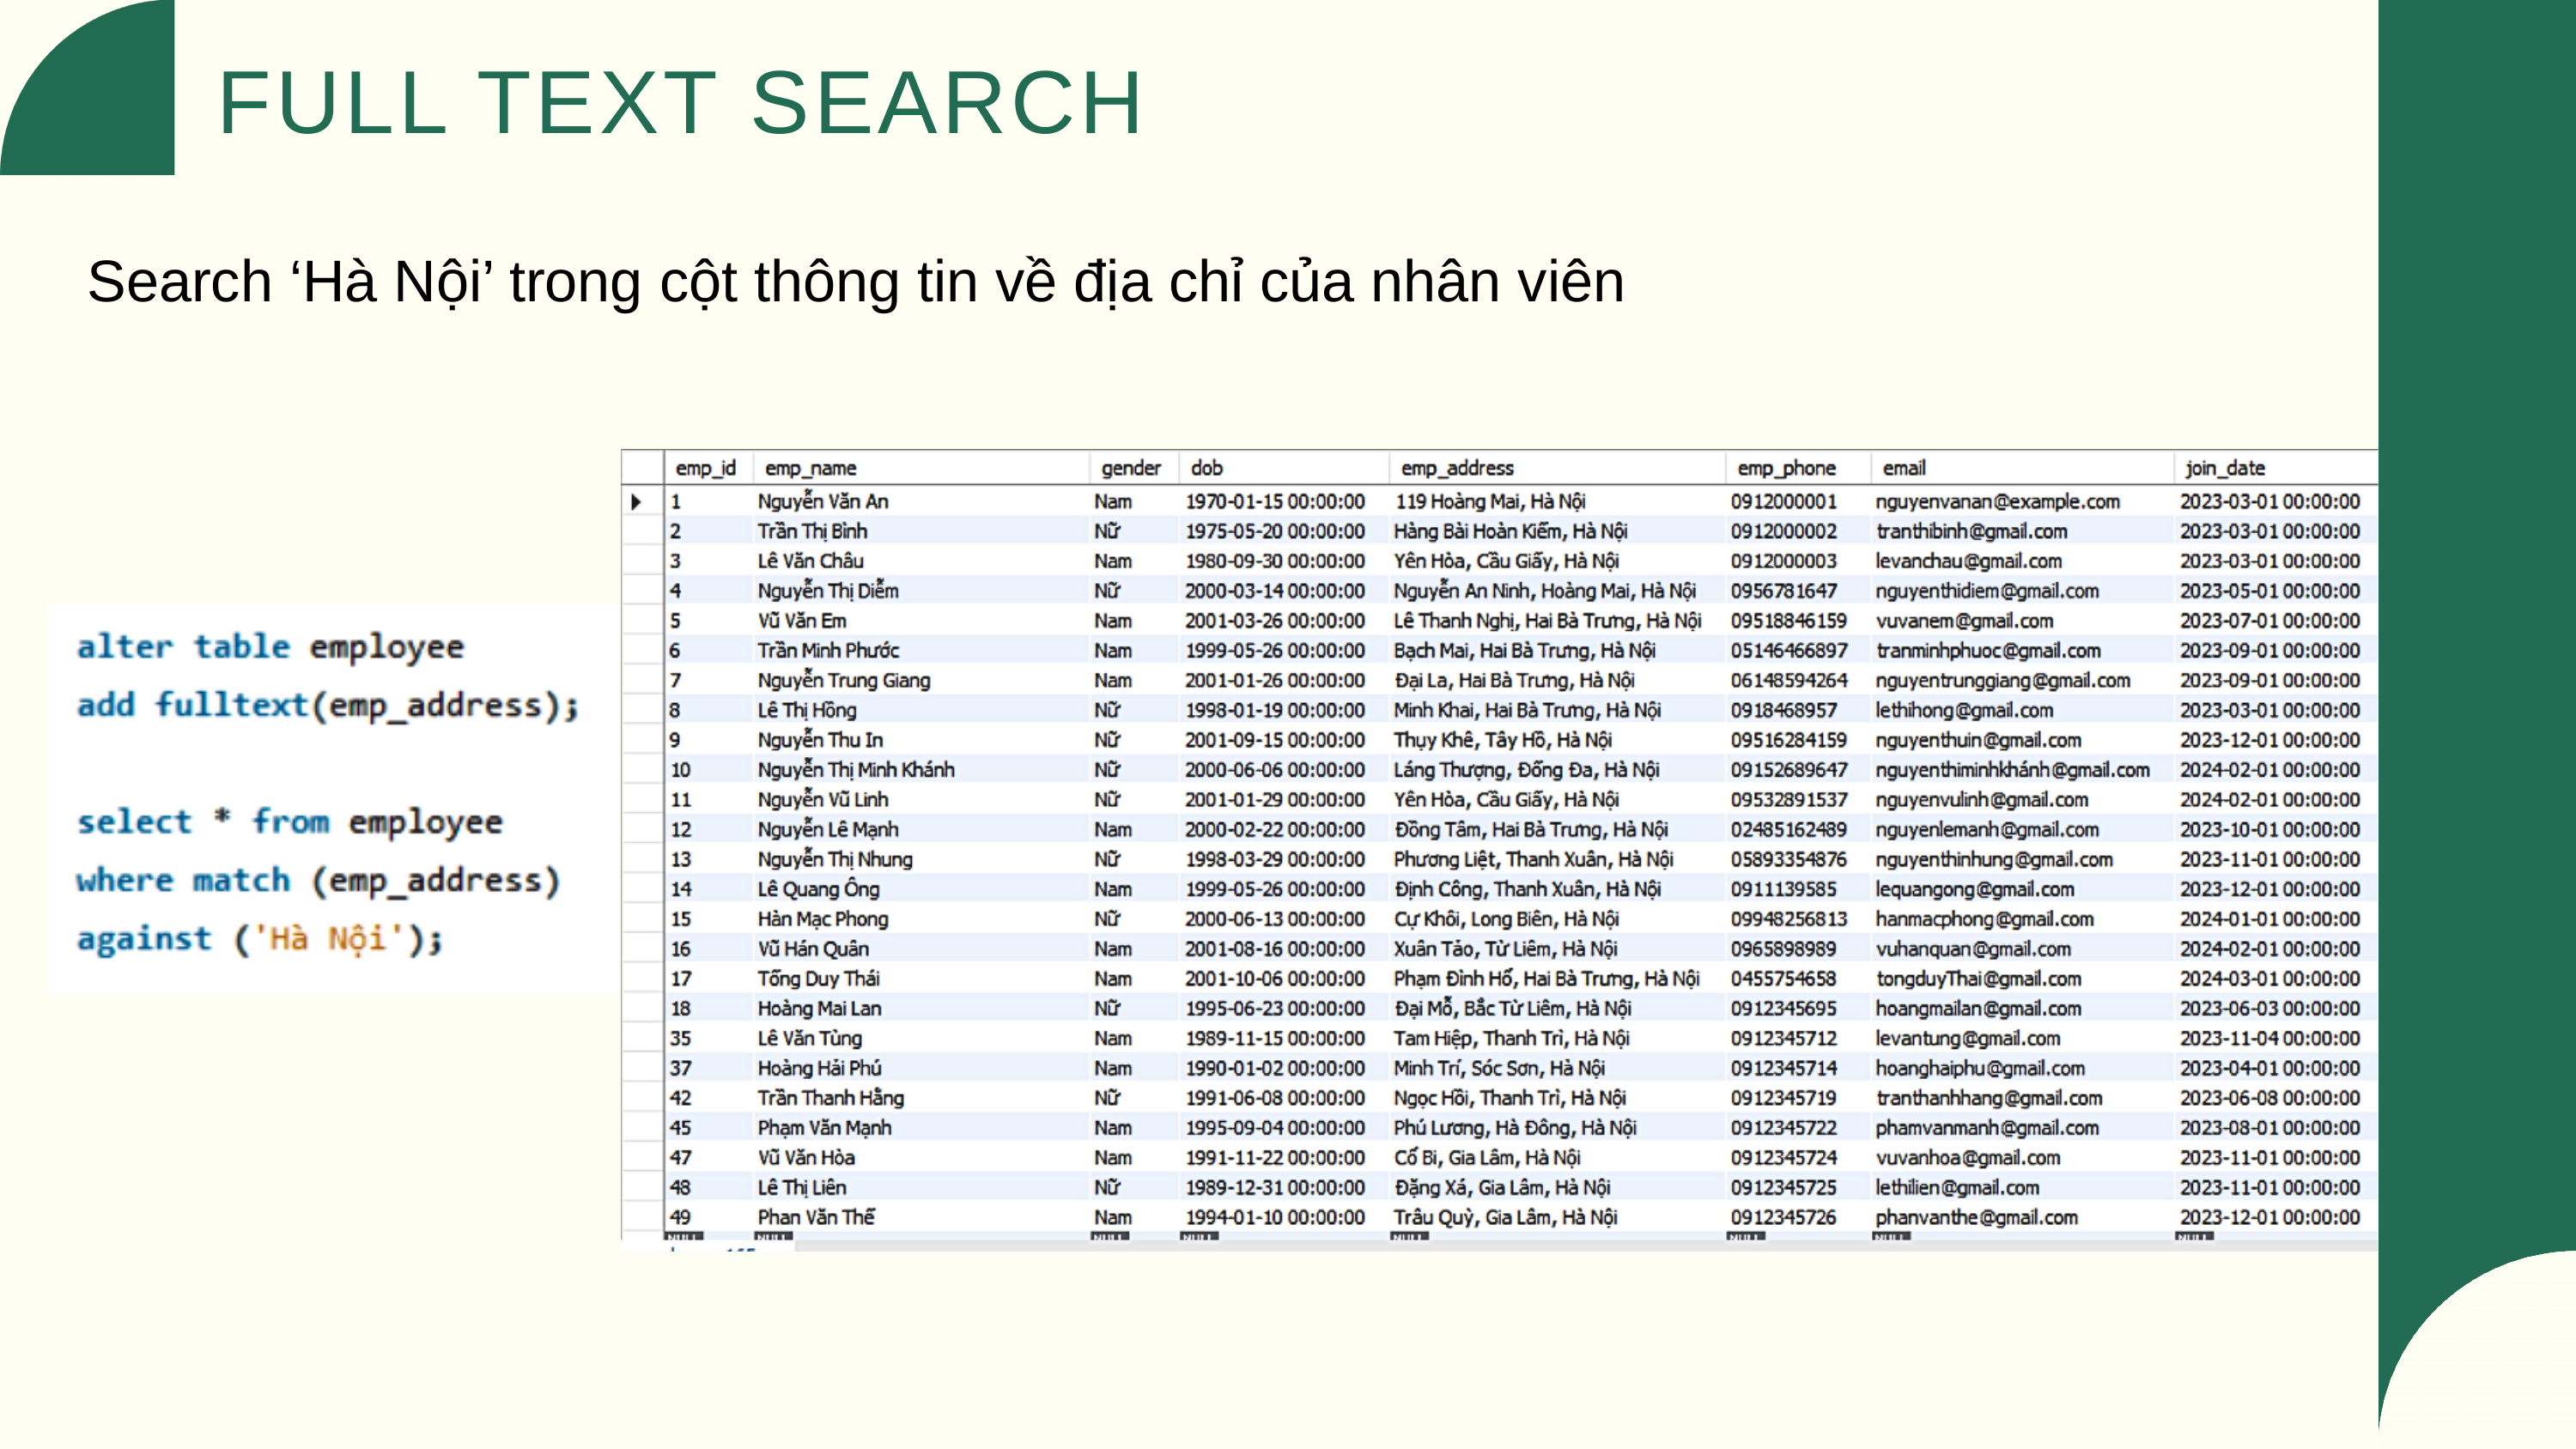

FULL TEXT SEARCH

Search ‘Hà Nội’ trong cột thông tin về địa chỉ của nhân viên